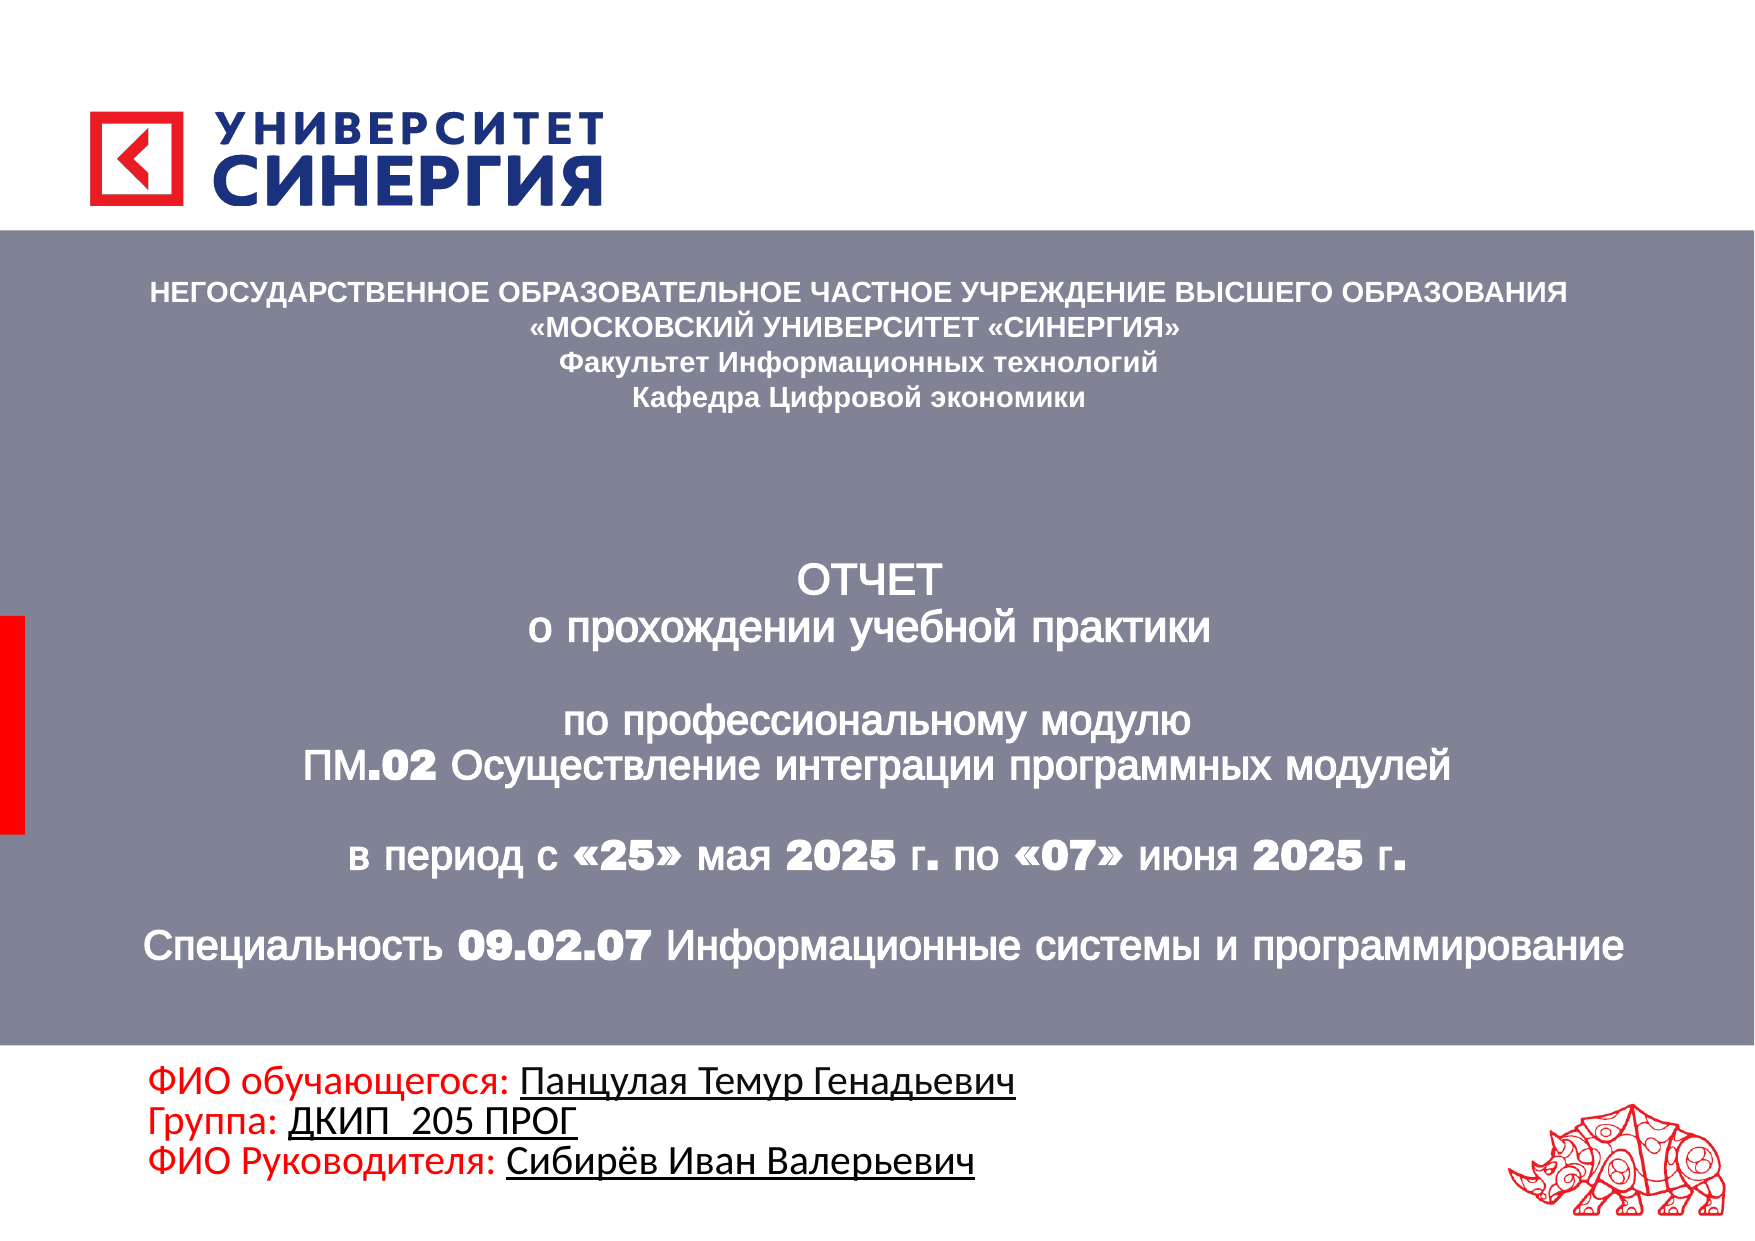

НЕГОСУДАРСТВЕННОЕ ОБРАЗОВАТЕЛЬНОЕ ЧАСТНОЕ УЧРЕЖДЕНИЕ ВЫСШЕГО ОБРАЗОВАНИЯ
«МОСКОВСКИЙ УНИВЕРСИТЕТ «СИНЕРГИЯ»
Факультет Информационных технологий
Кафедра Цифровой экономики
# ОТЧЕТ о прохождении учебной практики по профессиональному модулю ПМ.02 Осуществление интеграции программных модулей в период с «25» мая 2025 г. по «07» июня 2025 г. Специальность 09.02.07 Информационные системы и программирование

ФИО обучающегося: Панцулая Темур Генадьевич
Группа: ДКИП_205 ПРОГ
ФИО Руководителя: Сибирёв Иван Валерьевич